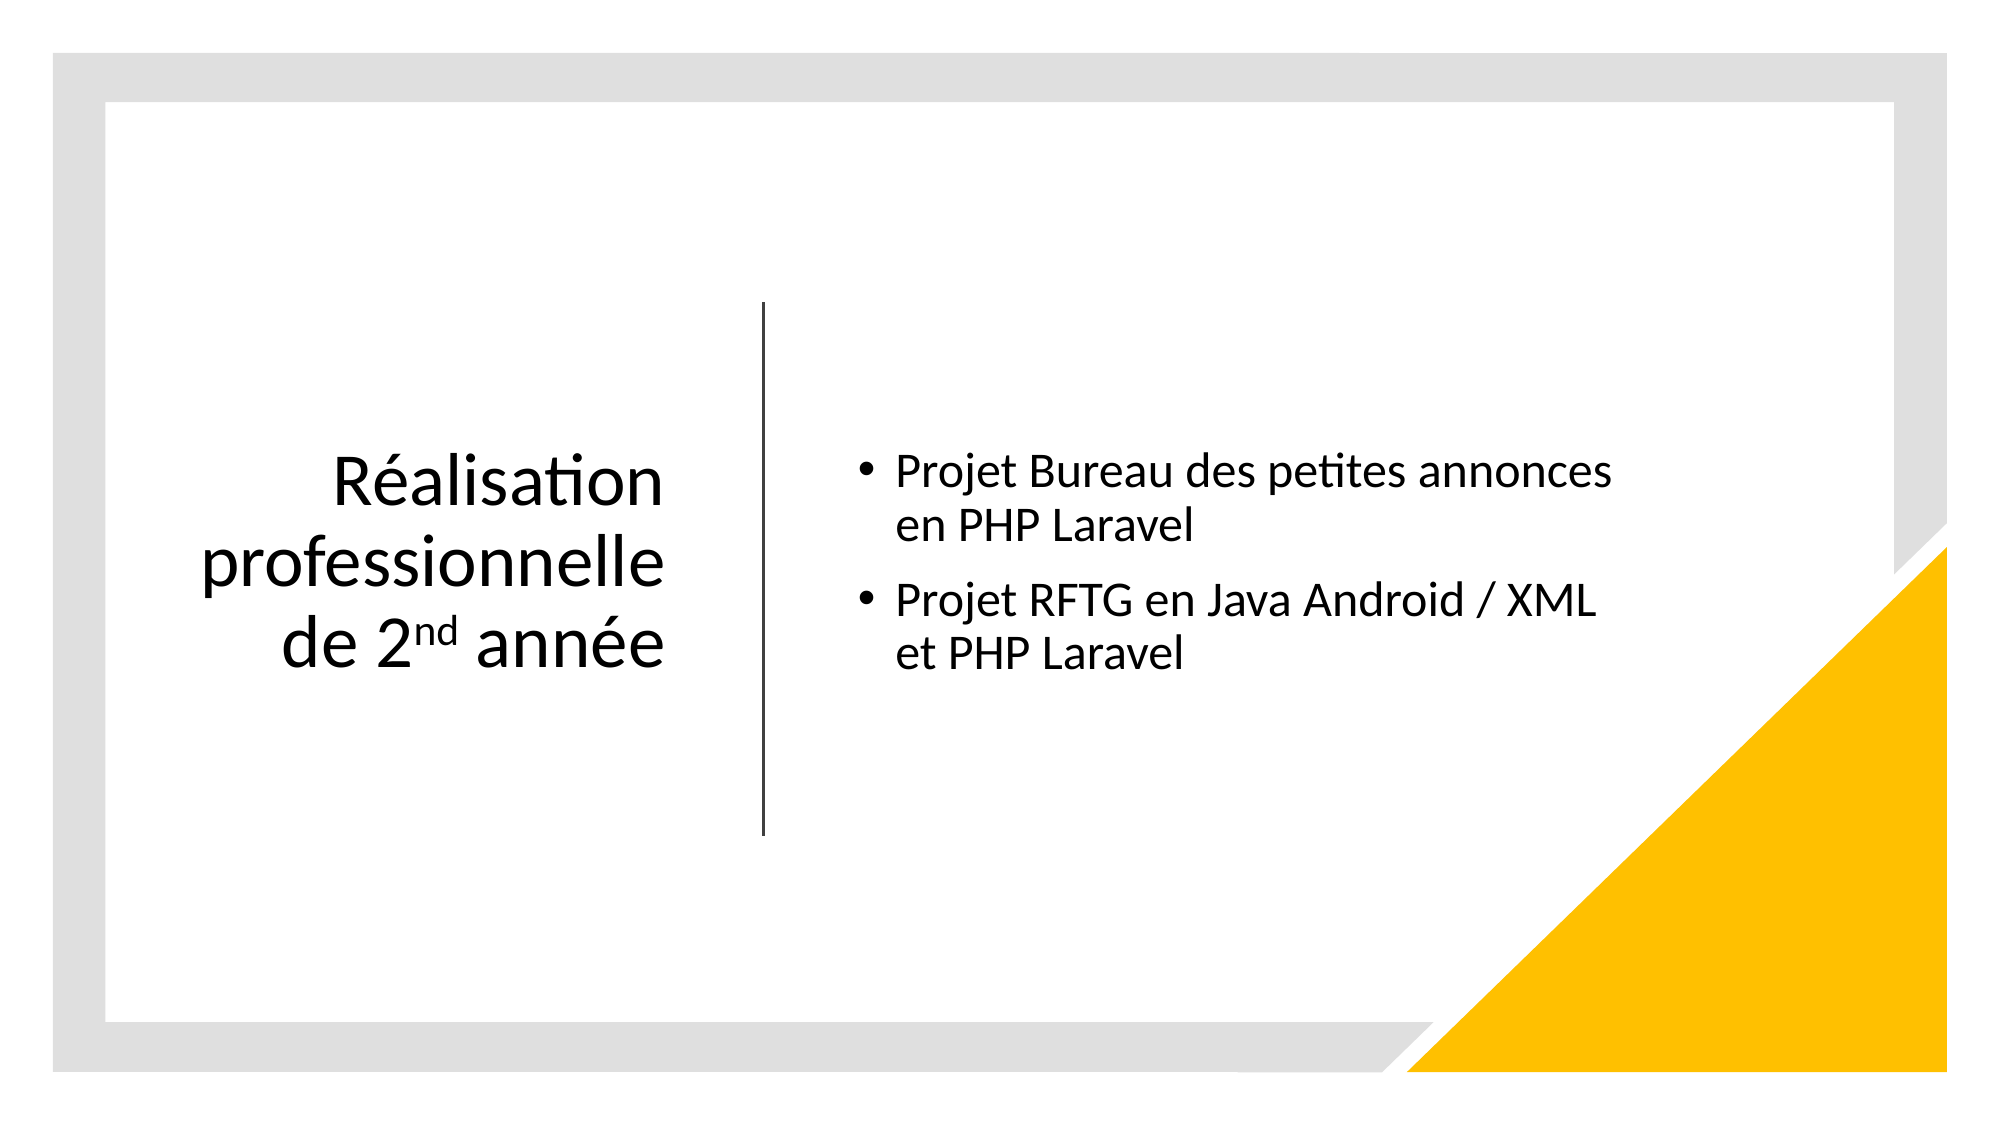

# Réalisation professionnelle de 2nd année
Projet Bureau des petites annonces en PHP Laravel
Projet RFTG en Java Android / XML et PHP Laravel